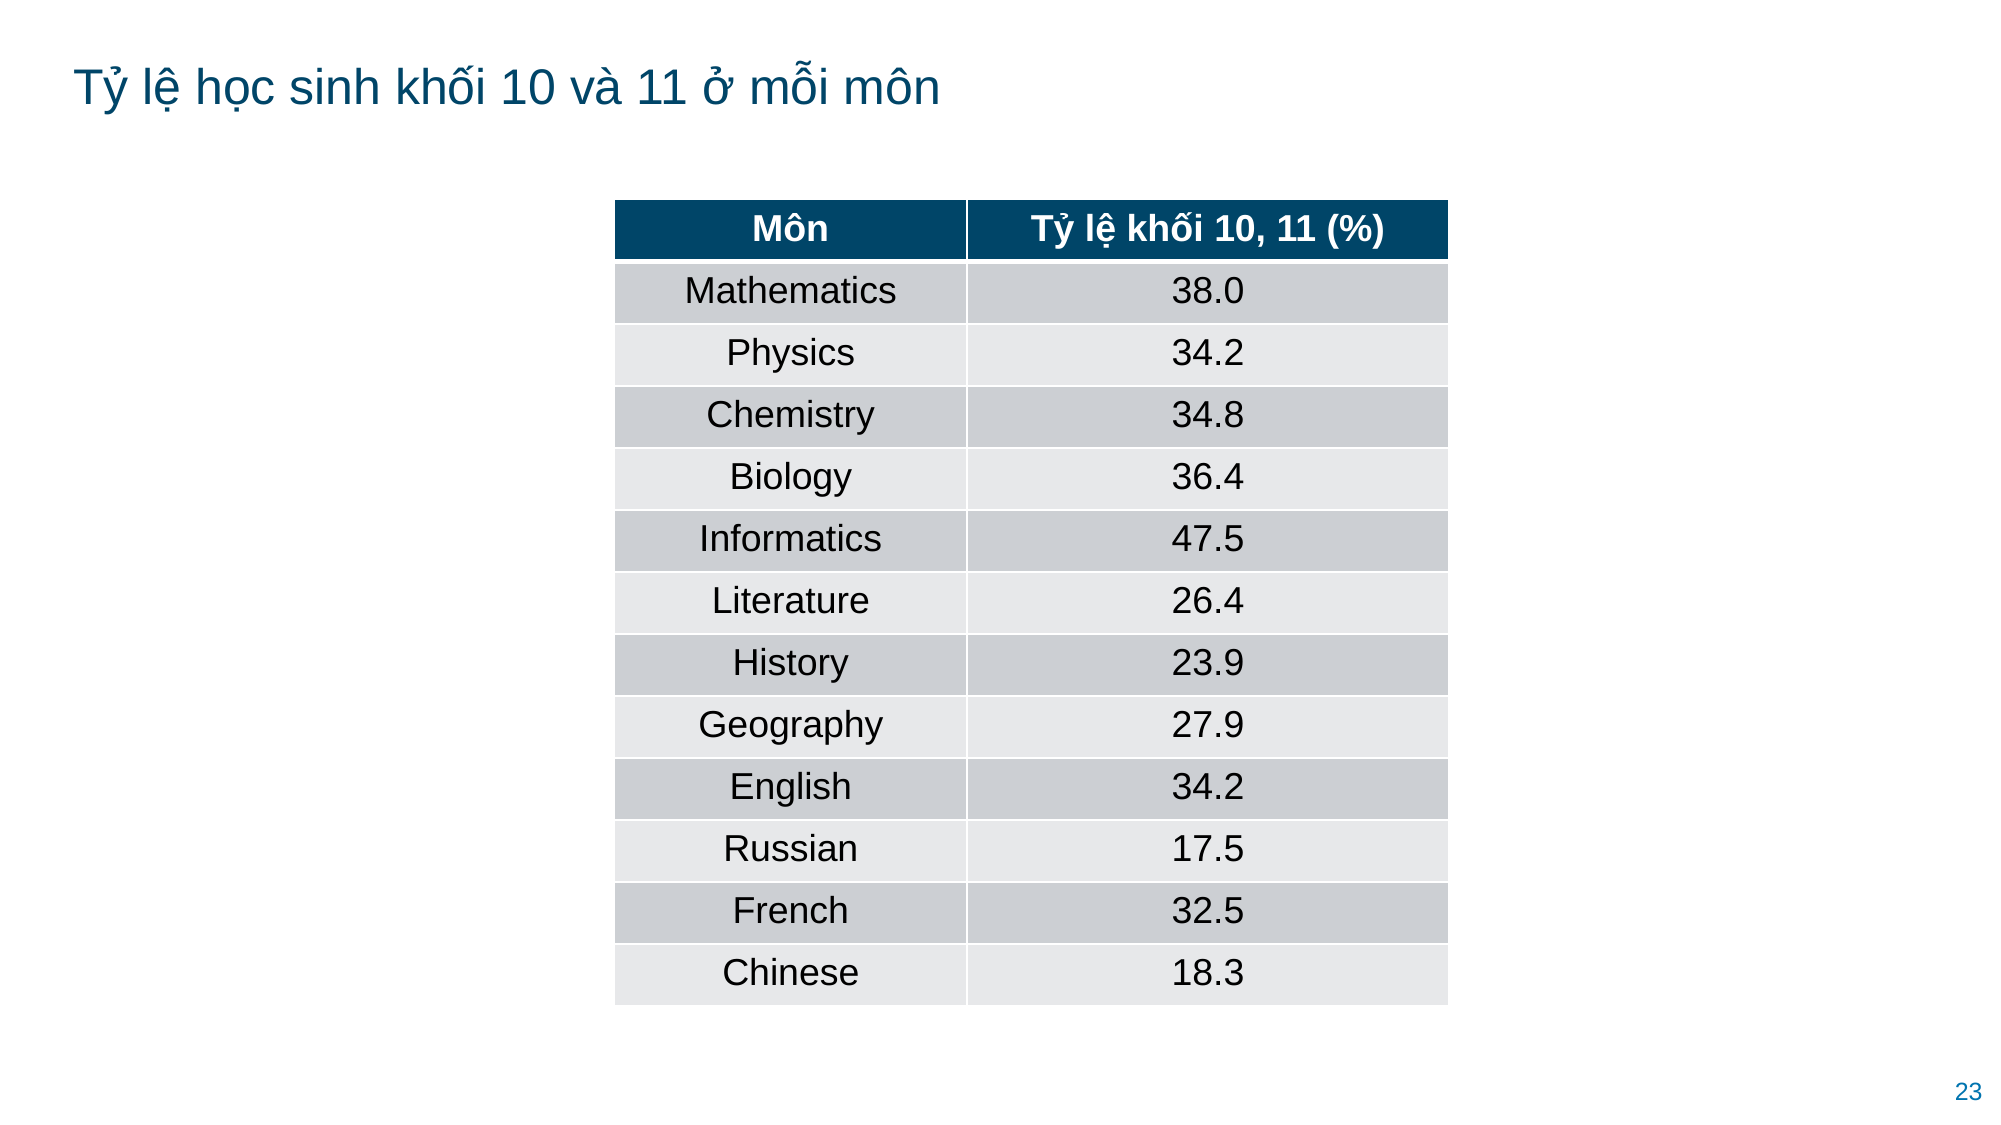

Tỷ lệ học sinh khối 10 và 11 ở mỗi môn
| Môn | Tỷ lệ khối 10, 11 (%) |
| --- | --- |
| Mathematics | 38.0 |
| Physics | 34.2 |
| Chemistry | 34.8 |
| Biology | 36.4 |
| Informatics | 47.5 |
| Literature | 26.4 |
| History | 23.9 |
| Geography | 27.9 |
| English | 34.2 |
| Russian | 17.5 |
| French | 32.5 |
| Chinese | 18.3 |
23